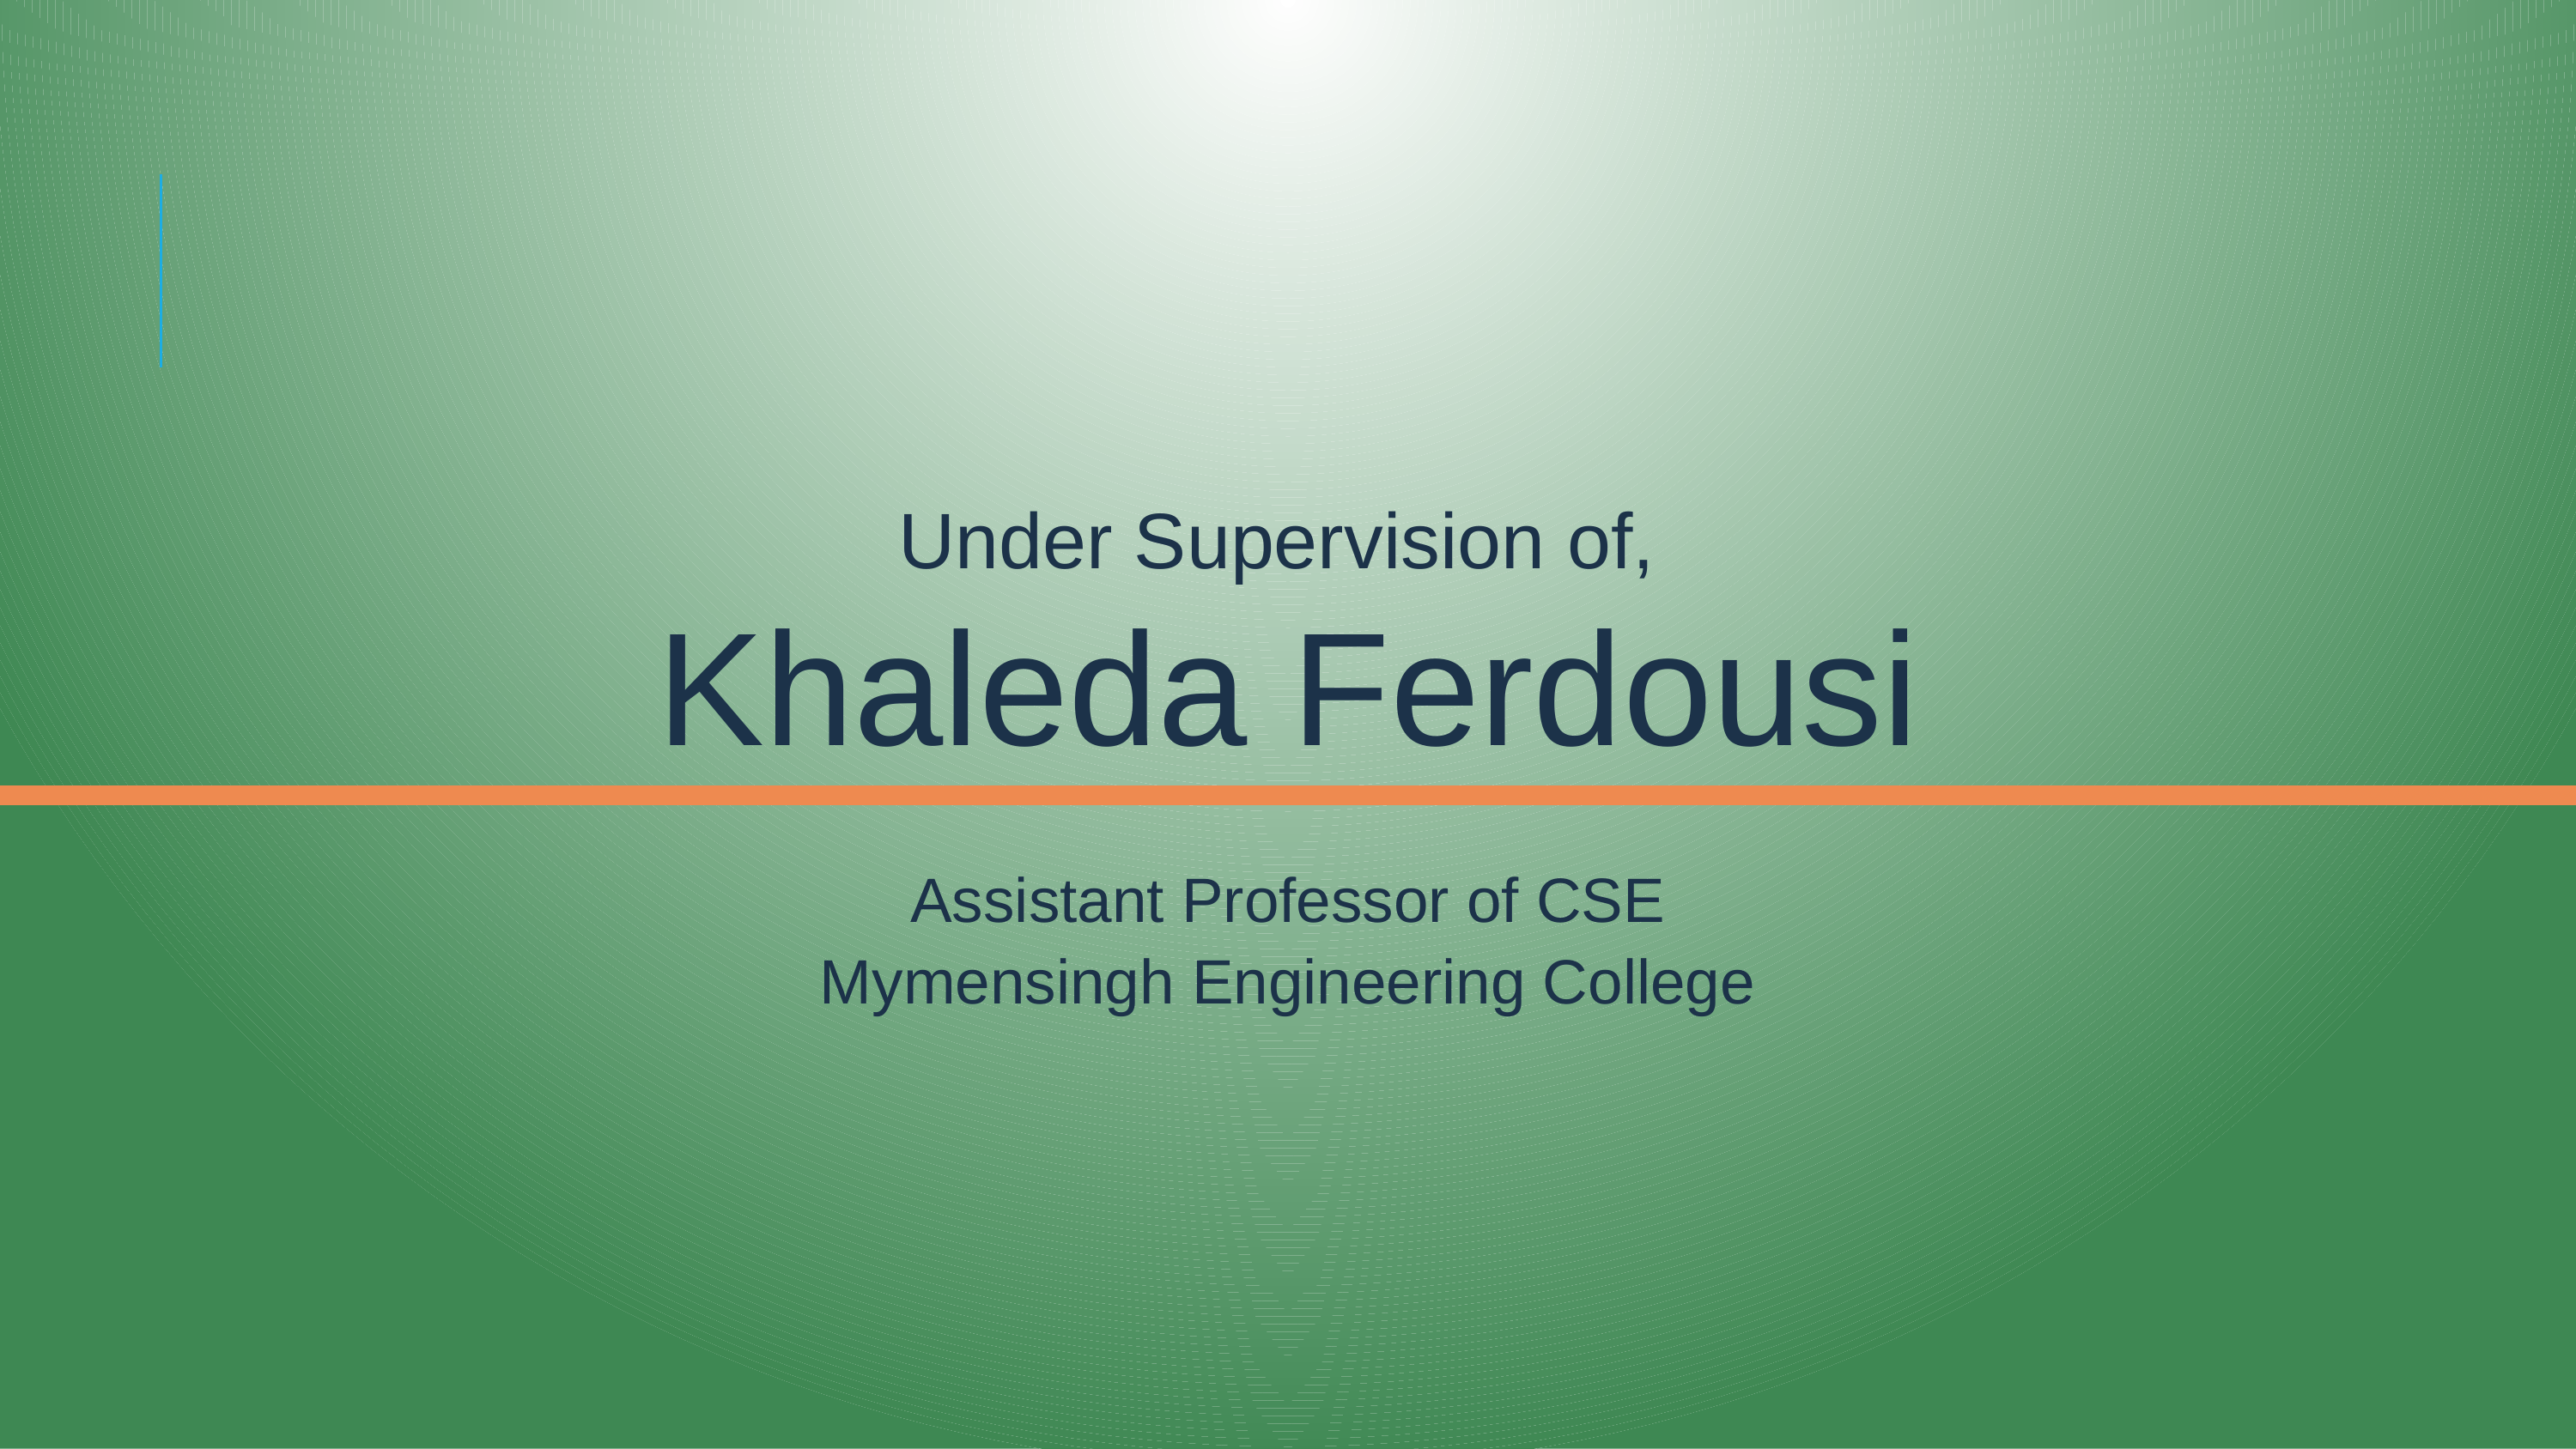

Under Supervision of,
Khaleda Ferdousi
Assistant Professor of CSE
Mymensingh Engineering College